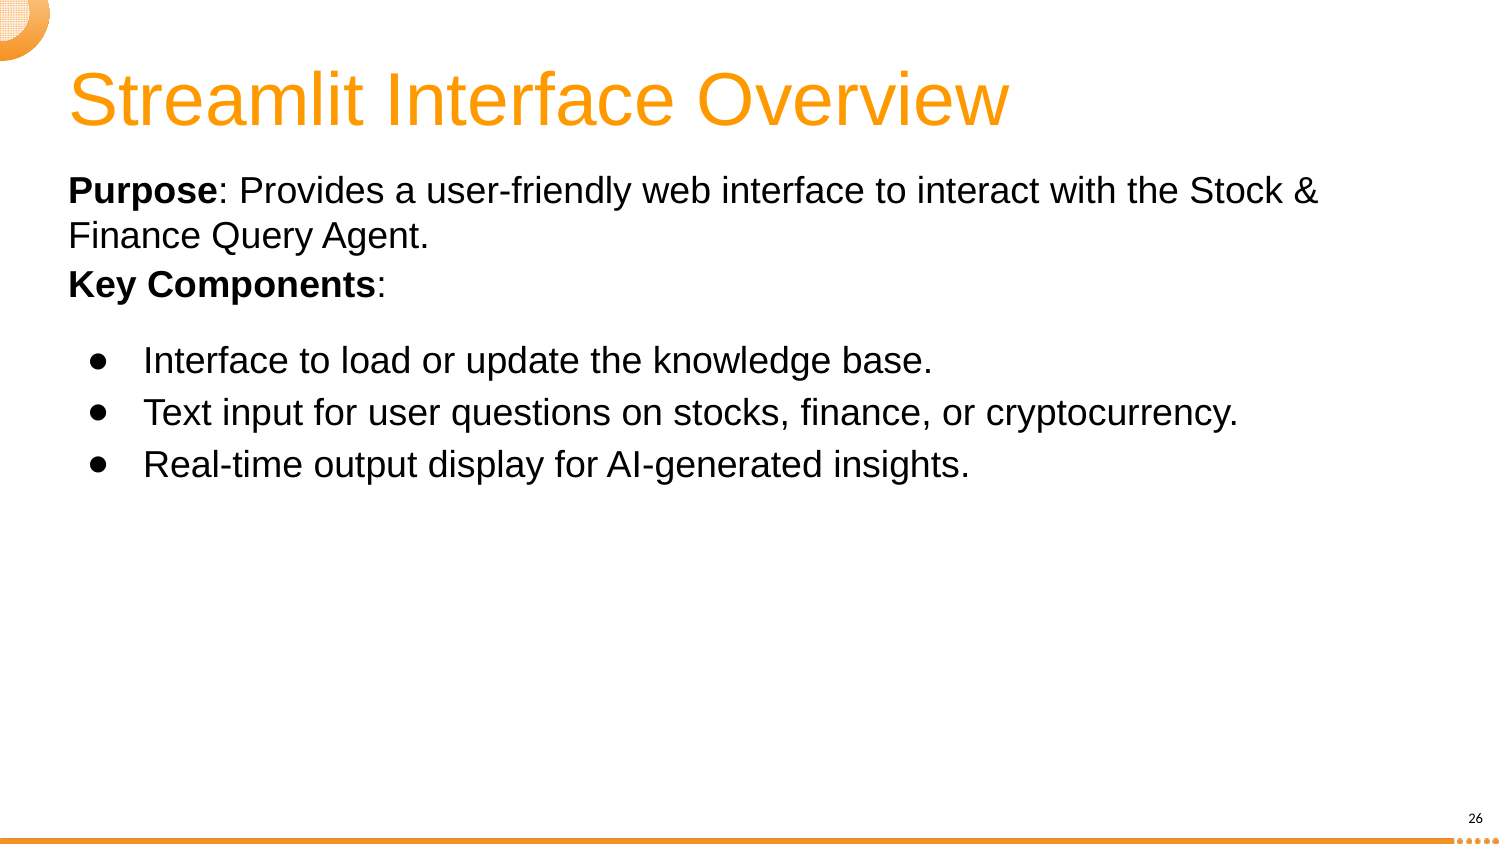

# Streamlit Interface Overview
Purpose: Provides a user-friendly web interface to interact with the Stock & Finance Query Agent.
Key Components:
Interface to load or update the knowledge base.
Text input for user questions on stocks, finance, or cryptocurrency.
Real-time output display for AI-generated insights.